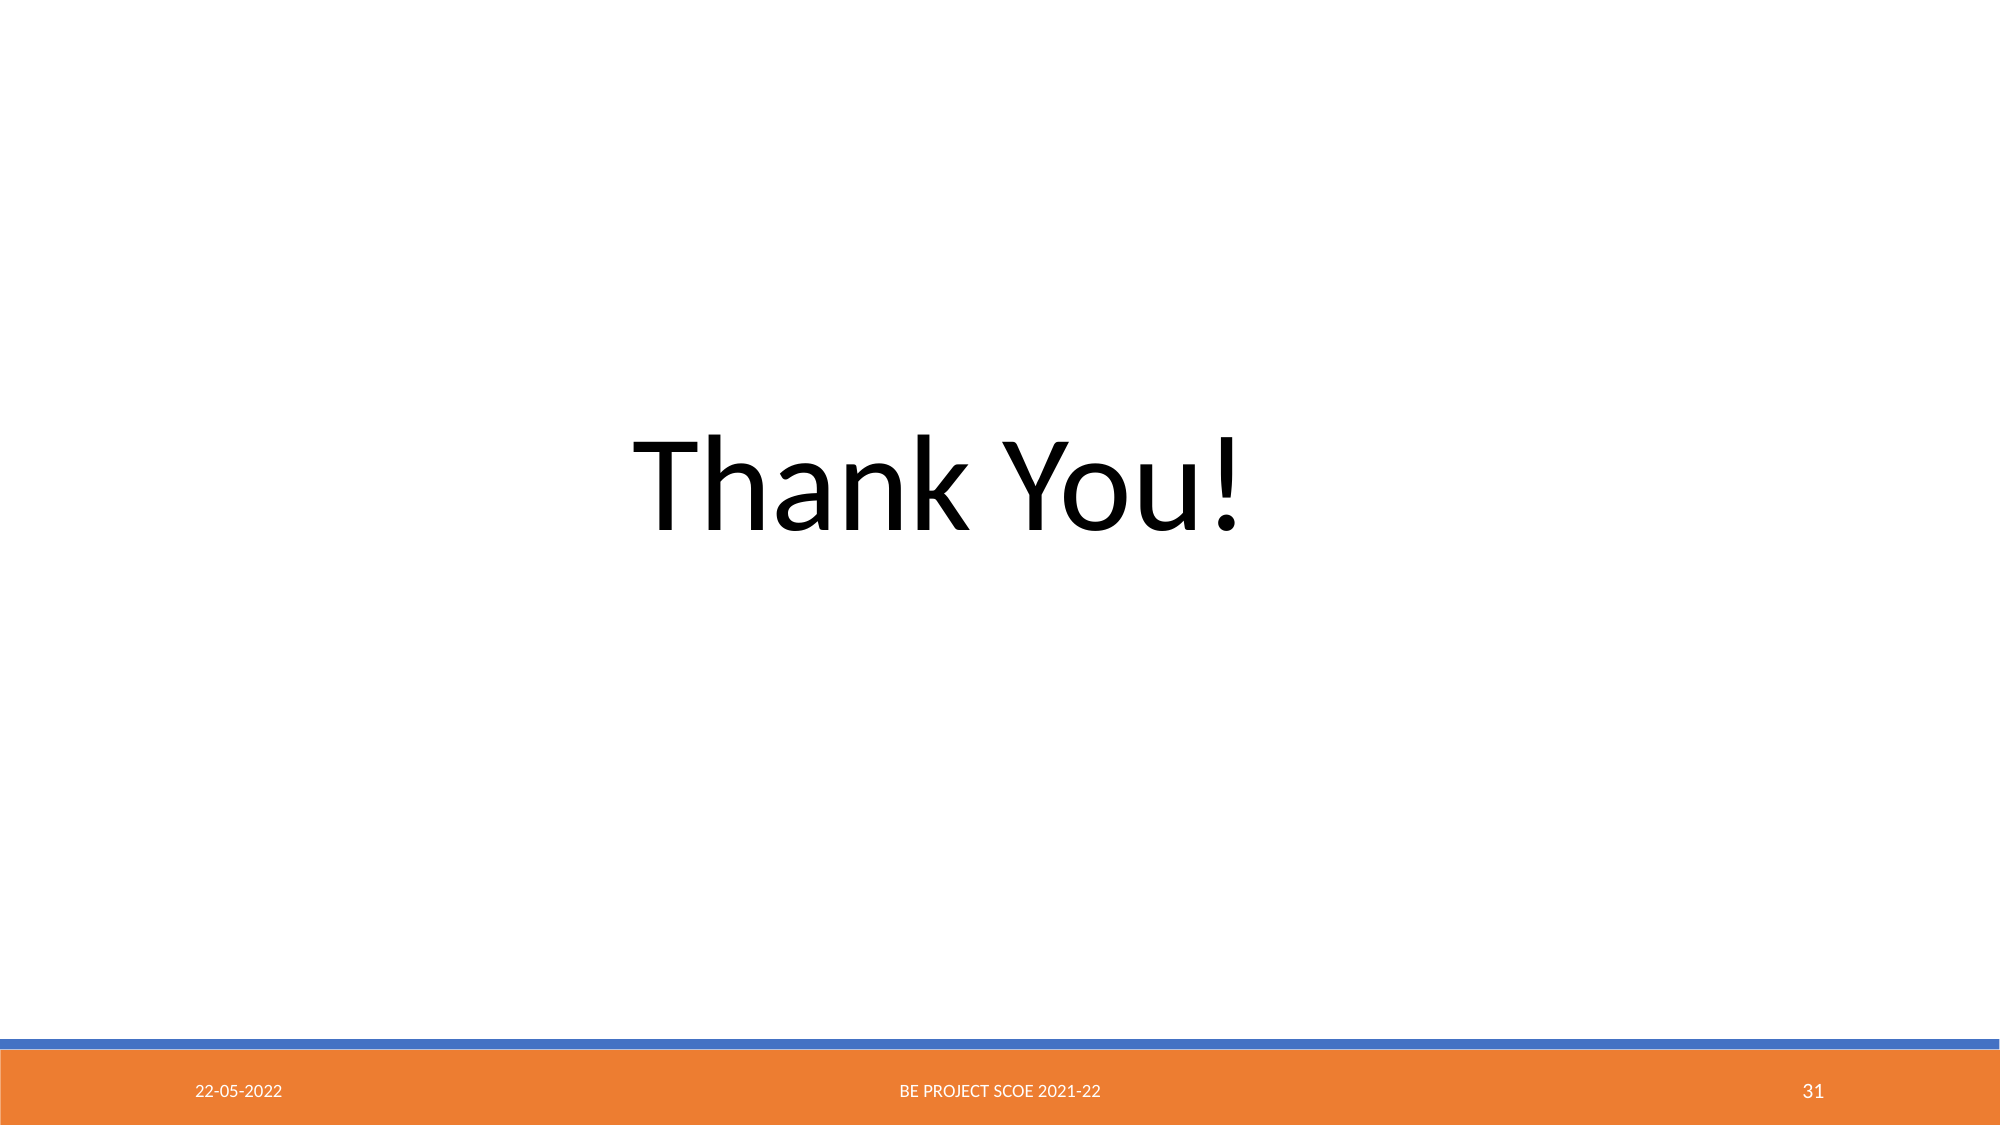

Thank You!
22-05-2022
BE Project SCOE 2021-22
31